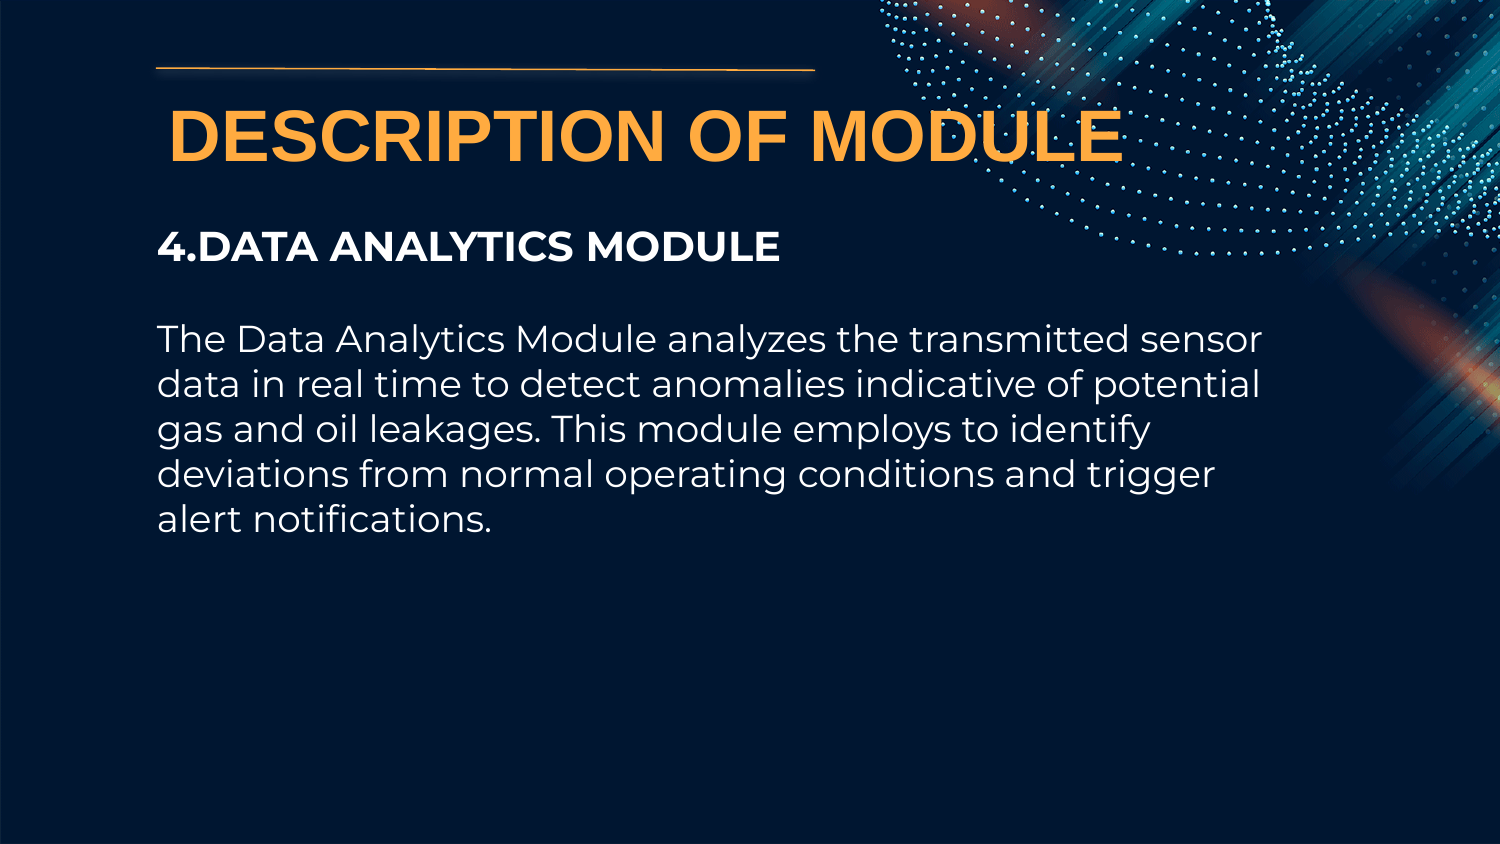

# DESCRIPTION OF MODULE
4.DATA ANALYTICS MODULE

The Data Analytics Module analyzes the transmitted sensor data in real time to detect anomalies indicative of potential gas and oil leakages. This module employs to identify deviations from normal operating conditions and trigger alert notifications.